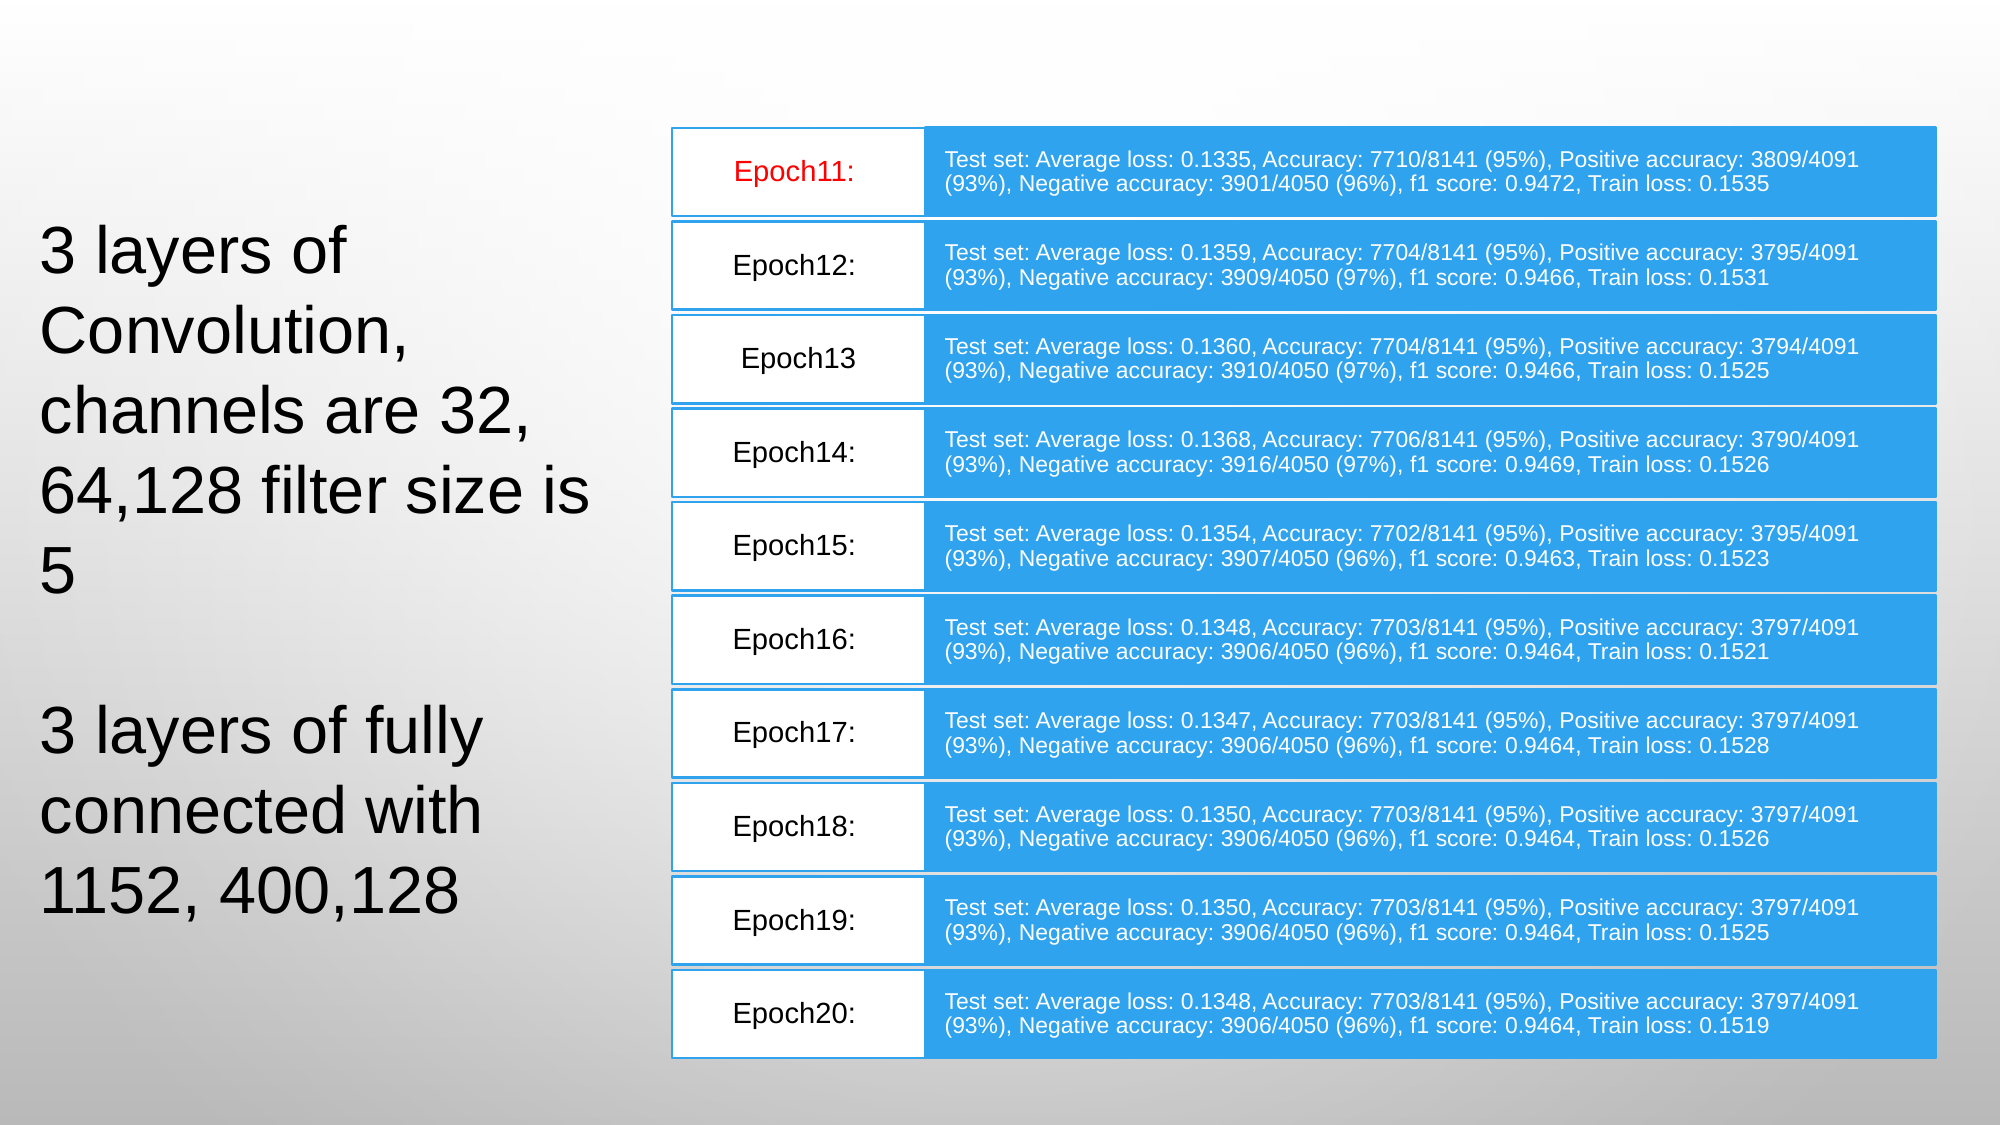

Test set: Average loss: 0.1335, Accuracy: 7710/8141 (95%), Positive accuracy: 3809/4091 (93%), Negative accuracy: 3901/4050 (96%), f1 score: 0.9472, Train loss: 0.1535
Epoch11:
Test set: Average loss: 0.1359, Accuracy: 7704/8141 (95%), Positive accuracy: 3795/4091 (93%), Negative accuracy: 3909/4050 (97%), f1 score: 0.9466, Train loss: 0.1531
Epoch12:
Test set: Average loss: 0.1360, Accuracy: 7704/8141 (95%), Positive accuracy: 3794/4091 (93%), Negative accuracy: 3910/4050 (97%), f1 score: 0.9466, Train loss: 0.1525
Epoch13
Test set: Average loss: 0.1368, Accuracy: 7706/8141 (95%), Positive accuracy: 3790/4091 (93%), Negative accuracy: 3916/4050 (97%), f1 score: 0.9469, Train loss: 0.1526
Epoch14:
Test set: Average loss: 0.1354, Accuracy: 7702/8141 (95%), Positive accuracy: 3795/4091 (93%), Negative accuracy: 3907/4050 (96%), f1 score: 0.9463, Train loss: 0.1523
Epoch15:
Test set: Average loss: 0.1348, Accuracy: 7703/8141 (95%), Positive accuracy: 3797/4091 (93%), Negative accuracy: 3906/4050 (96%), f1 score: 0.9464, Train loss: 0.1521
Epoch16:
Test set: Average loss: 0.1347, Accuracy: 7703/8141 (95%), Positive accuracy: 3797/4091 (93%), Negative accuracy: 3906/4050 (96%), f1 score: 0.9464, Train loss: 0.1528
Epoch17:
Test set: Average loss: 0.1350, Accuracy: 7703/8141 (95%), Positive accuracy: 3797/4091 (93%), Negative accuracy: 3906/4050 (96%), f1 score: 0.9464, Train loss: 0.1526
Epoch18:
Test set: Average loss: 0.1350, Accuracy: 7703/8141 (95%), Positive accuracy: 3797/4091 (93%), Negative accuracy: 3906/4050 (96%), f1 score: 0.9464, Train loss: 0.1525
Epoch19:
Test set: Average loss: 0.1348, Accuracy: 7703/8141 (95%), Positive accuracy: 3797/4091 (93%), Negative accuracy: 3906/4050 (96%), f1 score: 0.9464, Train loss: 0.1519
Epoch20:
#
3 layers of Convolution,
channels are 32, 64,128 filter size is 5

3 layers of fully connected with 1152, 400,128